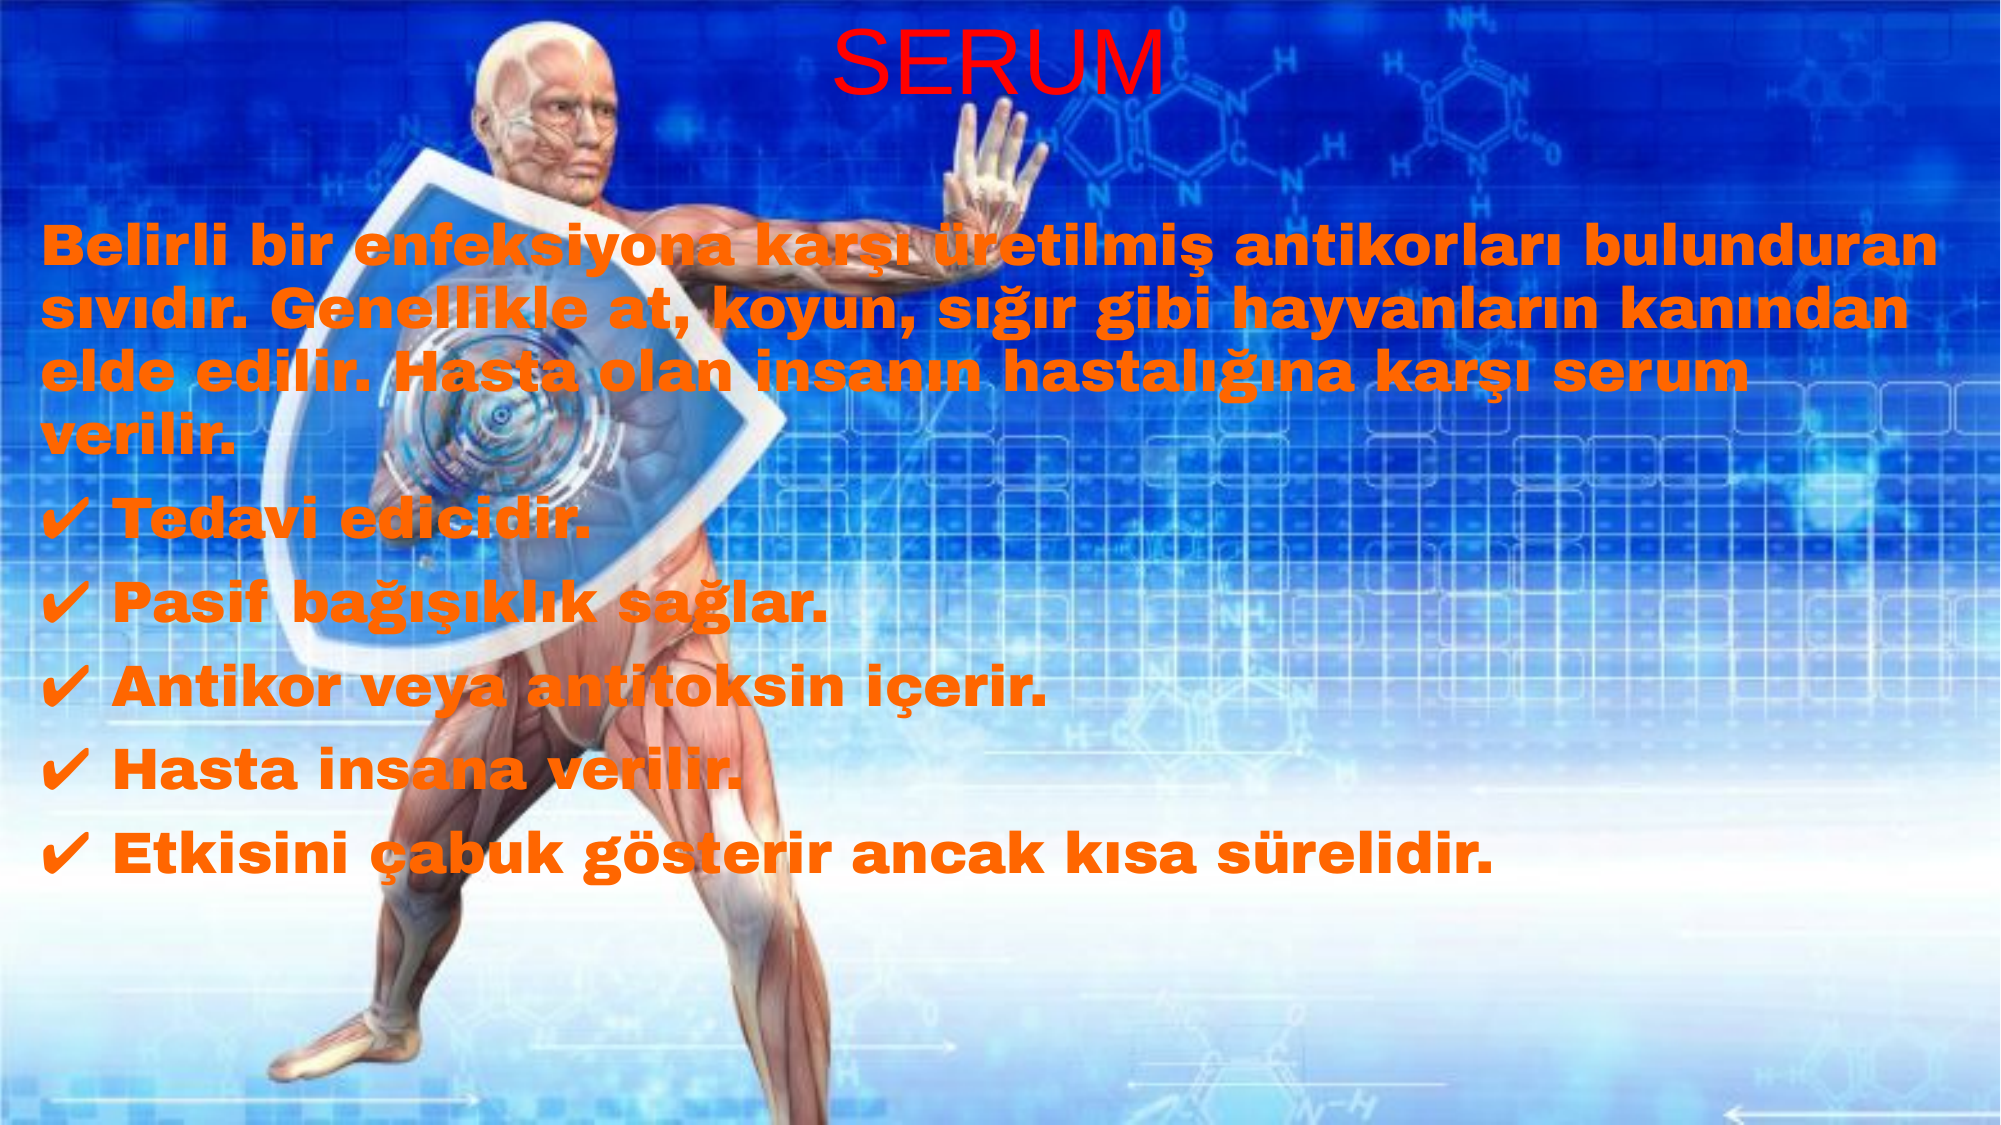

# SERUM
Belirli bir enfeksiyona karşı üretilmiş antikorları bulunduran sıvıdır. Genellikle at, koyun, sığır gibi hayvanların kanından elde edilir. Hasta olan insanın hastalığına karşı serum verilir.
✔ Tedavi edicidir.
✔ Pasif bağışıklık sağlar.
✔ Antikor veya antitoksin içerir.
✔ Hasta insana verilir.
✔ Etkisini çabuk gösterir ancak kısa sürelidir.